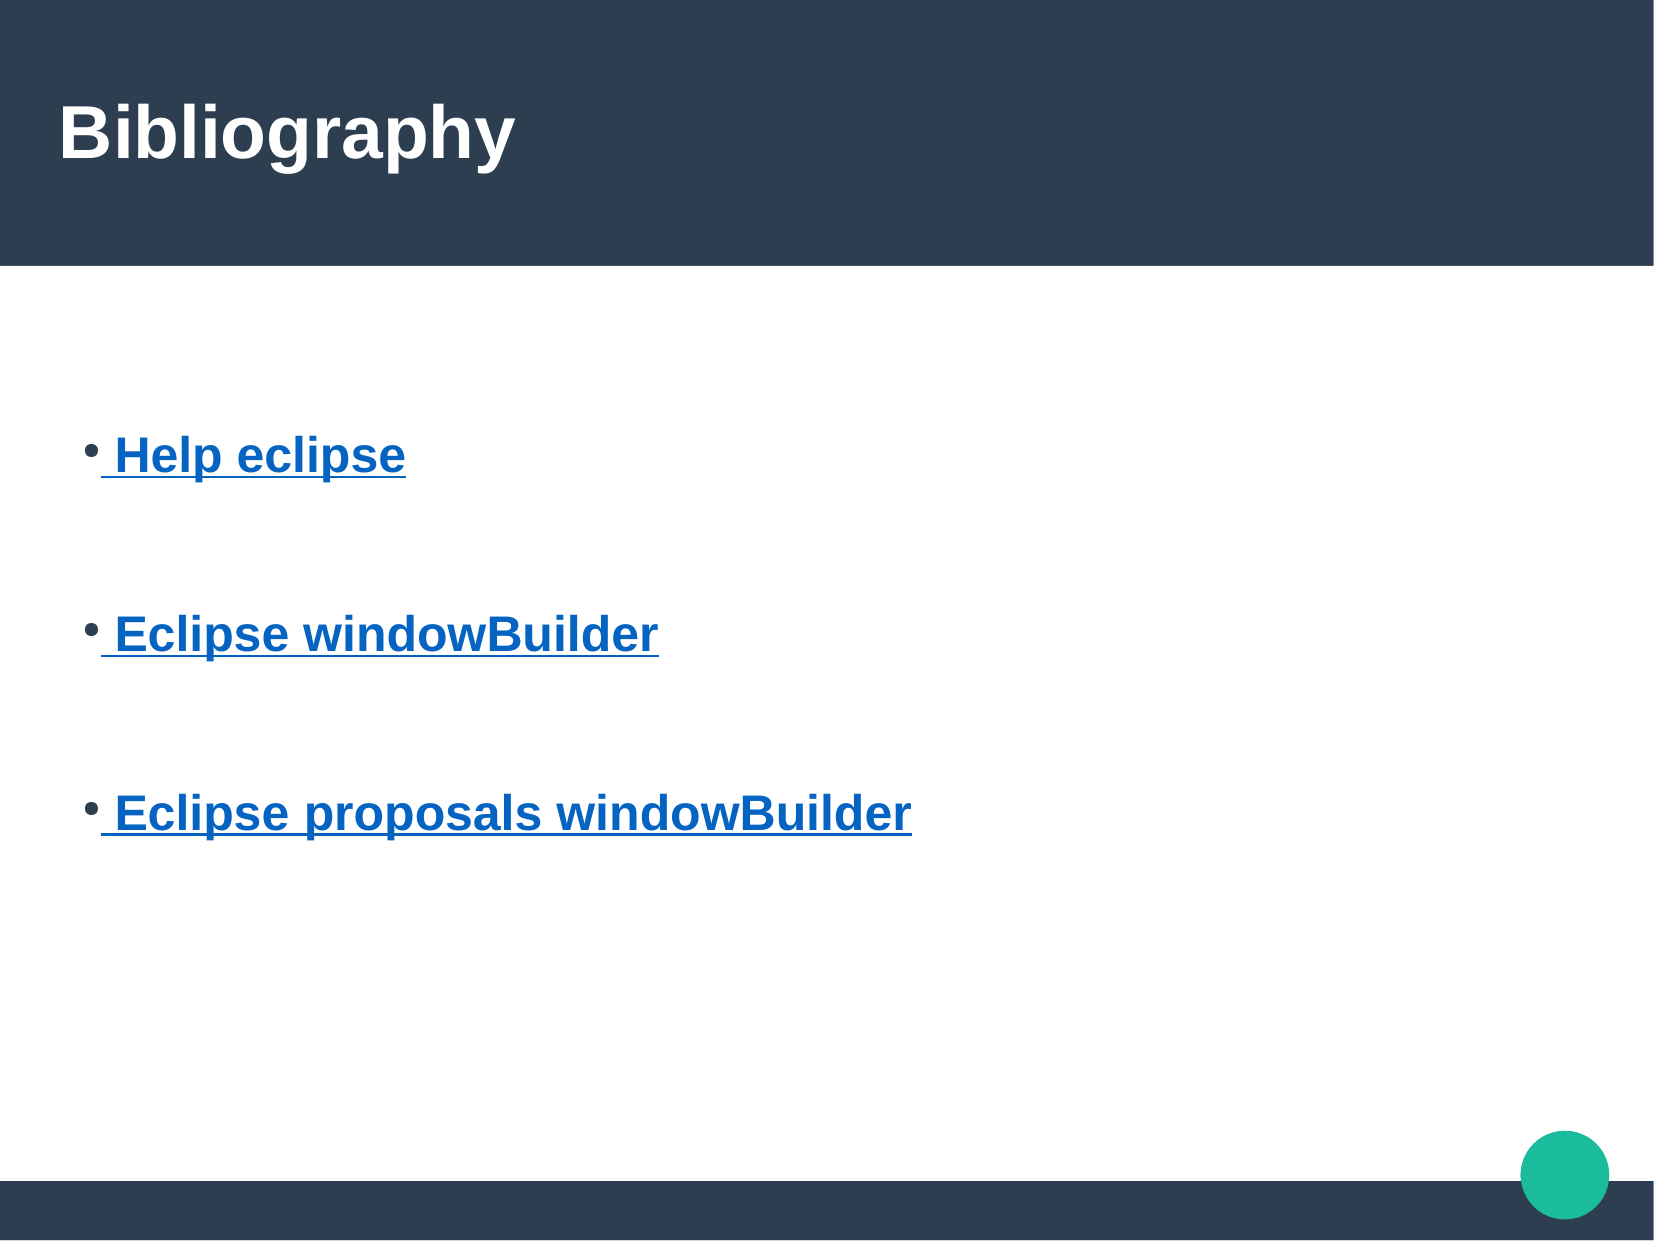

Bibliography
 Help eclipse

 Eclipse windowBuilder

 Eclipse proposals windowBuilder